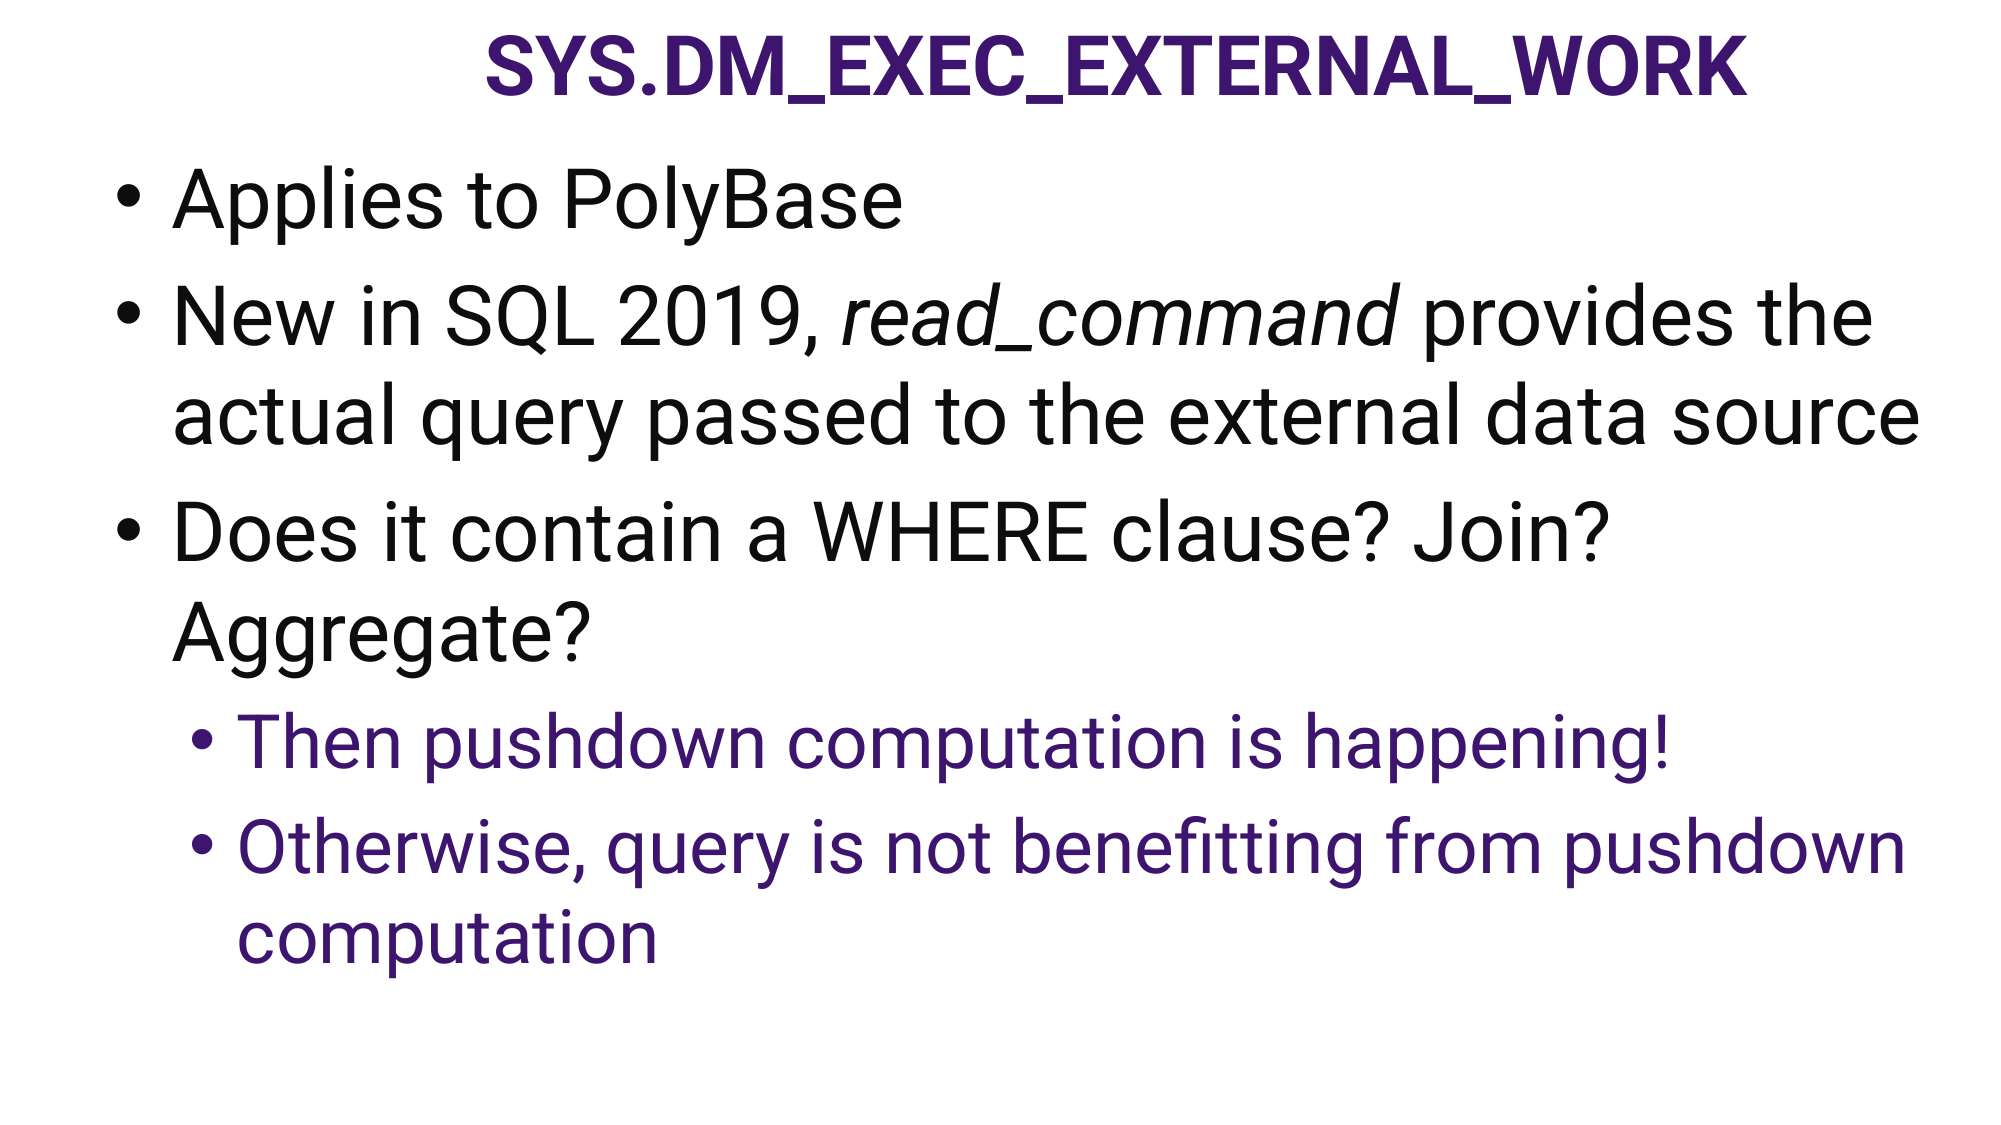

# Sys.dm_eXEC_EXTERNAL_WORK
Applies to PolyBase
New in SQL 2019, read_command provides the actual query passed to the external data source
Does it contain a WHERE clause? Join? Aggregate?
Then pushdown computation is happening!
Otherwise, query is not benefitting from pushdown computation